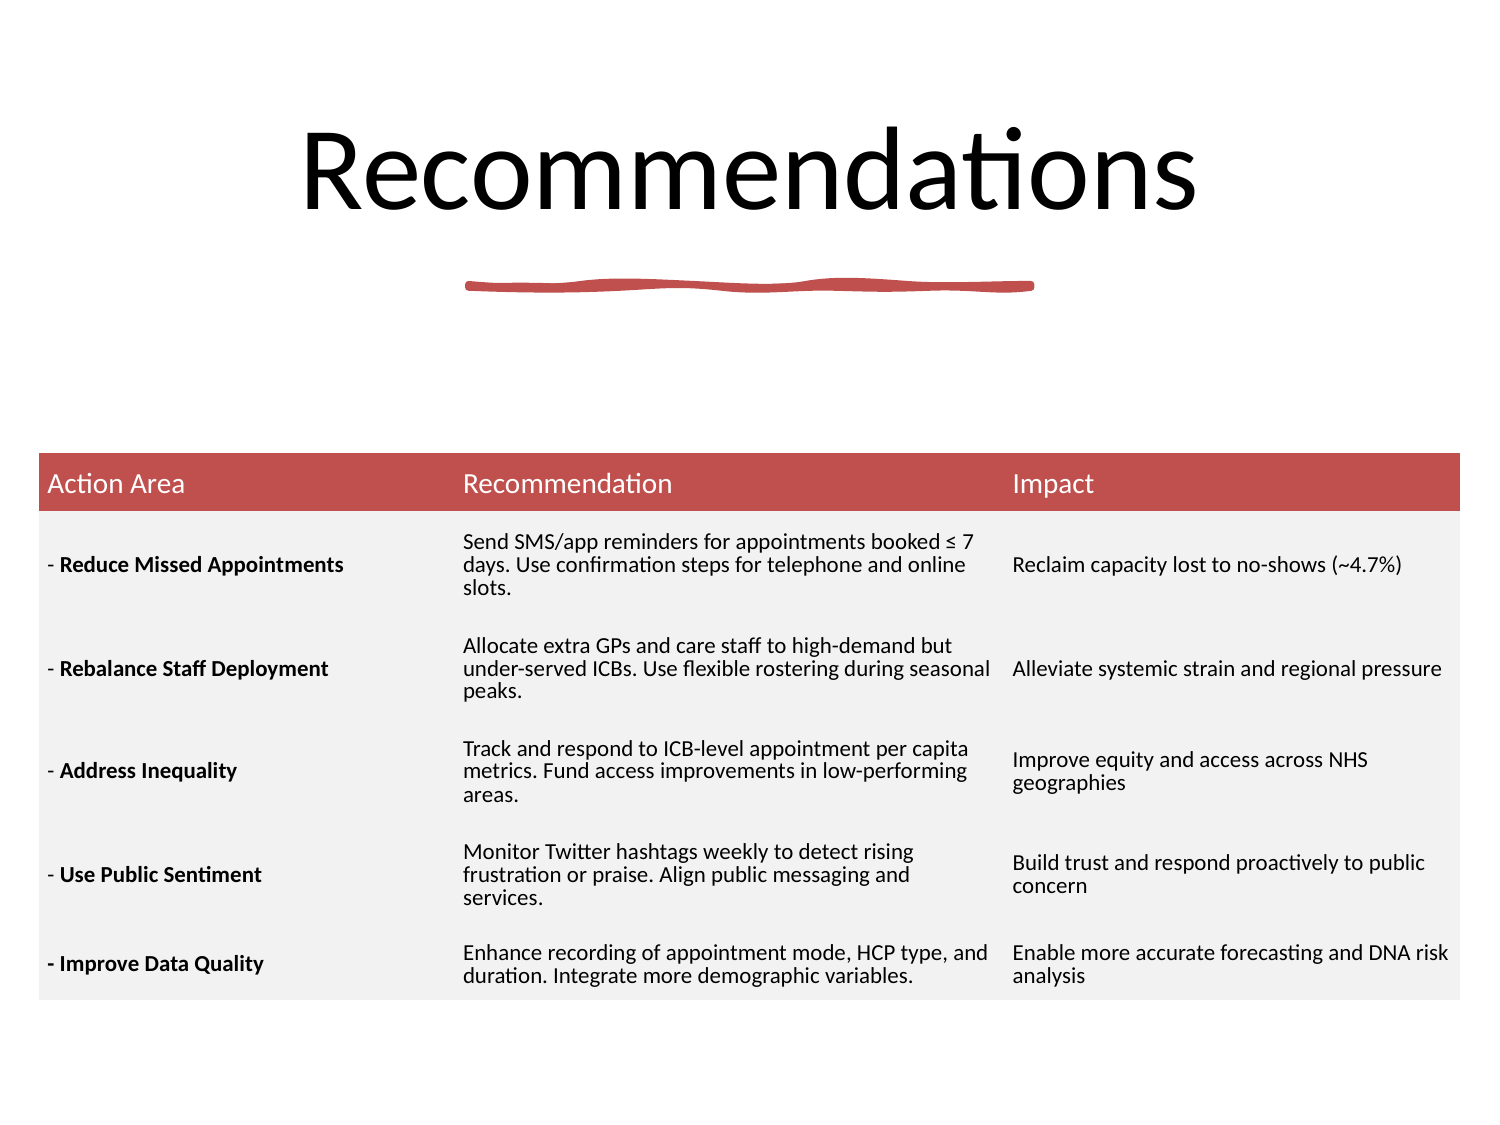

# Recommendations

| Action Area | Recommendation | Impact |
| --- | --- | --- |
| - Reduce Missed Appointments | Send SMS/app reminders for appointments booked ≤ 7 days. Use confirmation steps for telephone and online slots. | Reclaim capacity lost to no-shows (~4.7%) |
| - Rebalance Staff Deployment | Allocate extra GPs and care staff to high-demand but under-served ICBs. Use flexible rostering during seasonal peaks. | Alleviate systemic strain and regional pressure |
| - Address Inequality | Track and respond to ICB-level appointment per capita metrics. Fund access improvements in low-performing areas. | Improve equity and access across NHS geographies |
| - Use Public Sentiment | Monitor Twitter hashtags weekly to detect rising frustration or praise. Align public messaging and services. | Build trust and respond proactively to public concern |
| - Improve Data Quality | Enhance recording of appointment mode, HCP type, and duration. Integrate more demographic variables. | Enable more accurate forecasting and DNA risk analysis |